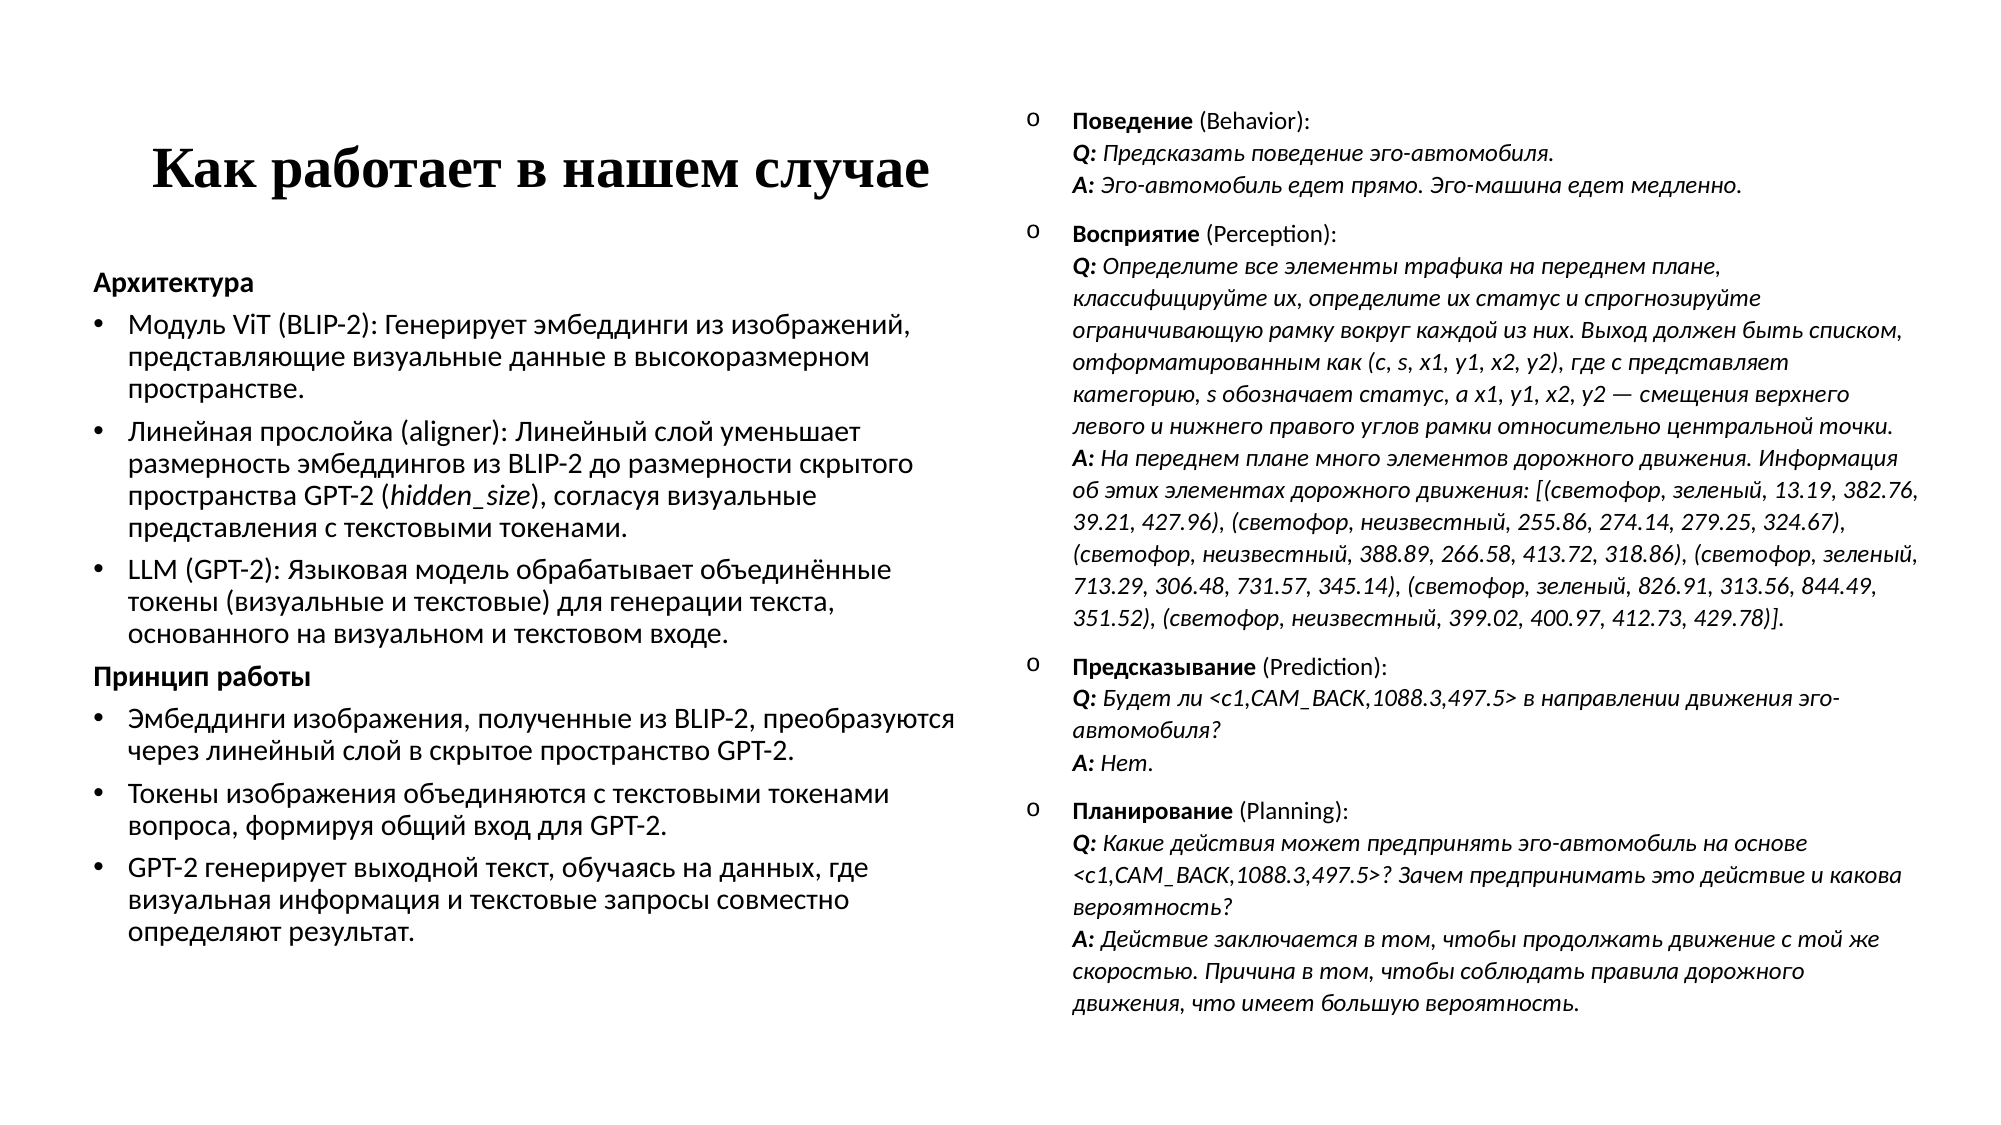

# Как работает в нашем случае
Поведение (Behavior):
Q: Предсказать поведение эго-автомобиля.
A: Эго-автомобиль едет прямо. Эго-машина едет медленно.
Восприятие (Perception):
Q: Определите все элементы трафика на переднем плане, классифицируйте их, определите их статус и спрогнозируйте ограничивающую рамку вокруг каждой из них. Выход должен быть списком, отформатированным как (c, s, x1, y1, x2, y2), где c представляет категорию, s обозначает статус, а x1, y1, x2, y2 — смещения верхнего левого и нижнего правого углов рамки относительно центральной точки.
A: На переднем плане много элементов дорожного движения. Информация об этих элементах дорожного движения: [(светофор, зеленый, 13.19, 382.76, 39.21, 427.96), (светофор, неизвестный, 255.86, 274.14, 279.25, 324.67), (светофор, неизвестный, 388.89, 266.58, 413.72, 318.86), (светофор, зеленый, 713.29, 306.48, 731.57, 345.14), (светофор, зеленый, 826.91, 313.56, 844.49, 351.52), (светофор, неизвестный, 399.02, 400.97, 412.73, 429.78)].
Предсказывание (Prediction):
Q: Будет ли <c1,CAM_BACK,1088.3,497.5> в направлении движения эго-автомобиля?
A: Нет.
Планирование (Planning):
Q: Какие действия может предпринять эго-автомобиль на основе <c1,CAM_BACK,1088.3,497.5>? Зачем предпринимать это действие и какова вероятность?
A: Действие заключается в том, чтобы продолжать движение с той же скоростью. Причина в том, чтобы соблюдать правила дорожного движения, что имеет большую вероятность.
Архитектура
Модуль ViT (BLIP-2): Генерирует эмбеддинги из изображений, представляющие визуальные данные в высокоразмерном пространстве.
Линейная прослойка (aligner): Линейный слой уменьшает размерность эмбеддингов из BLIP-2 до размерности скрытого пространства GPT-2 (hidden_size), согласуя визуальные представления с текстовыми токенами.
LLM (GPT-2): Языковая модель обрабатывает объединённые токены (визуальные и текстовые) для генерации текста, основанного на визуальном и текстовом входе.
Принцип работы
Эмбеддинги изображения, полученные из BLIP-2, преобразуются через линейный слой в скрытое пространство GPT-2.
Токены изображения объединяются с текстовыми токенами вопроса, формируя общий вход для GPT-2.
GPT-2 генерирует выходной текст, обучаясь на данных, где визуальная информация и текстовые запросы совместно определяют результат.